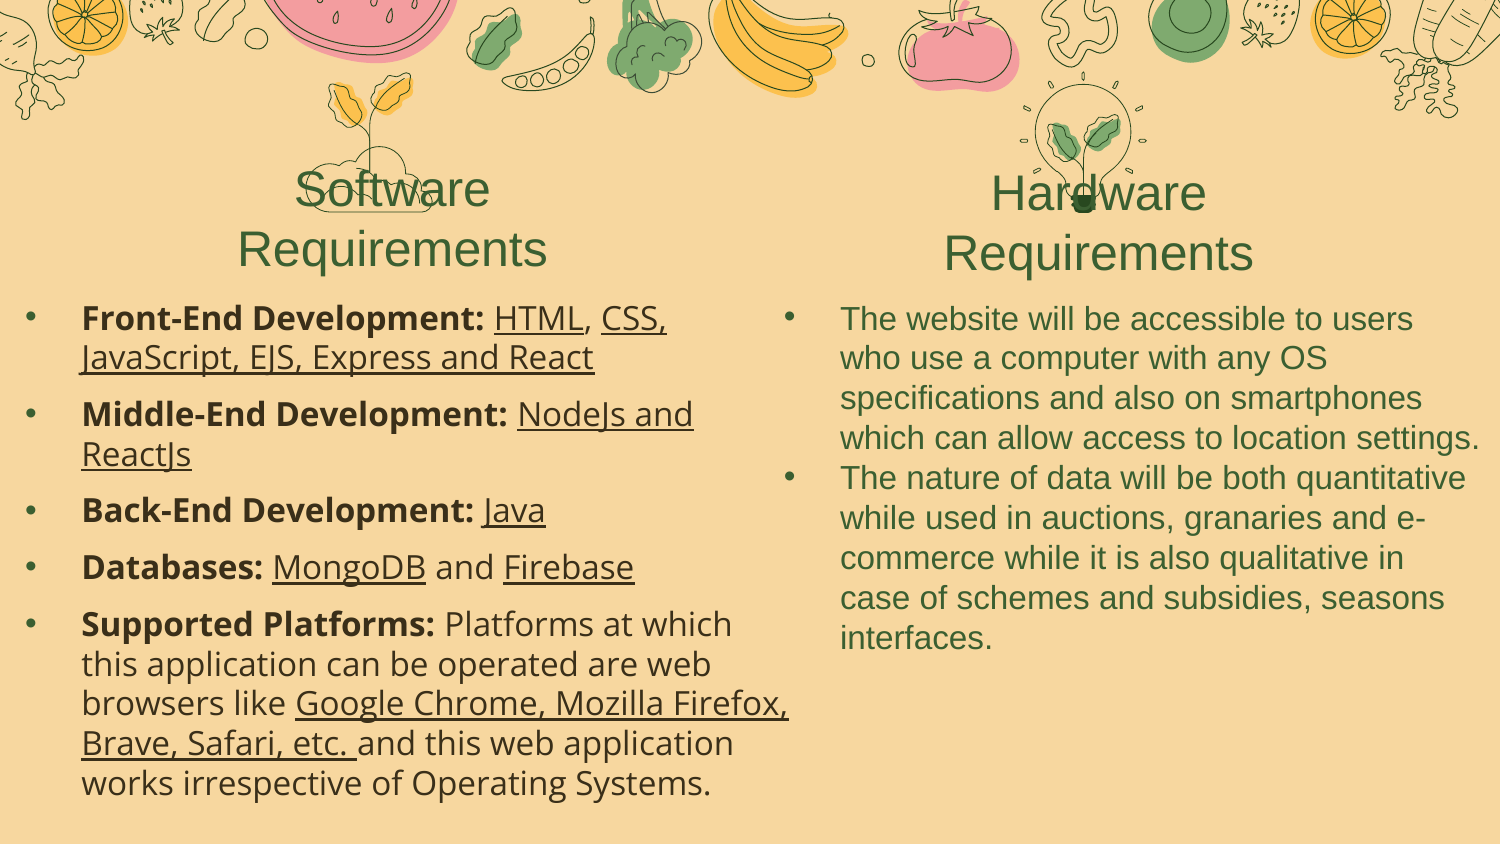

# Software Requirements
Hardware Requirements
Front-End Development: HTML, CSS, JavaScript, EJS, Express and React
Middle-End Development: NodeJs and ReactJs
Back-End Development: Java
Databases: MongoDB and Firebase
Supported Platforms: Platforms at which this application can be operated are web browsers like Google Chrome, Mozilla Firefox, Brave, Safari, etc. and this web application works irrespective of Operating Systems.

The website will be accessible to users who use a computer with any OS specifications and also on smartphones which can allow access to location settings.
The nature of data will be both quantitative while used in auctions, granaries and e-commerce while it is also qualitative in case of schemes and subsidies, seasons interfaces.